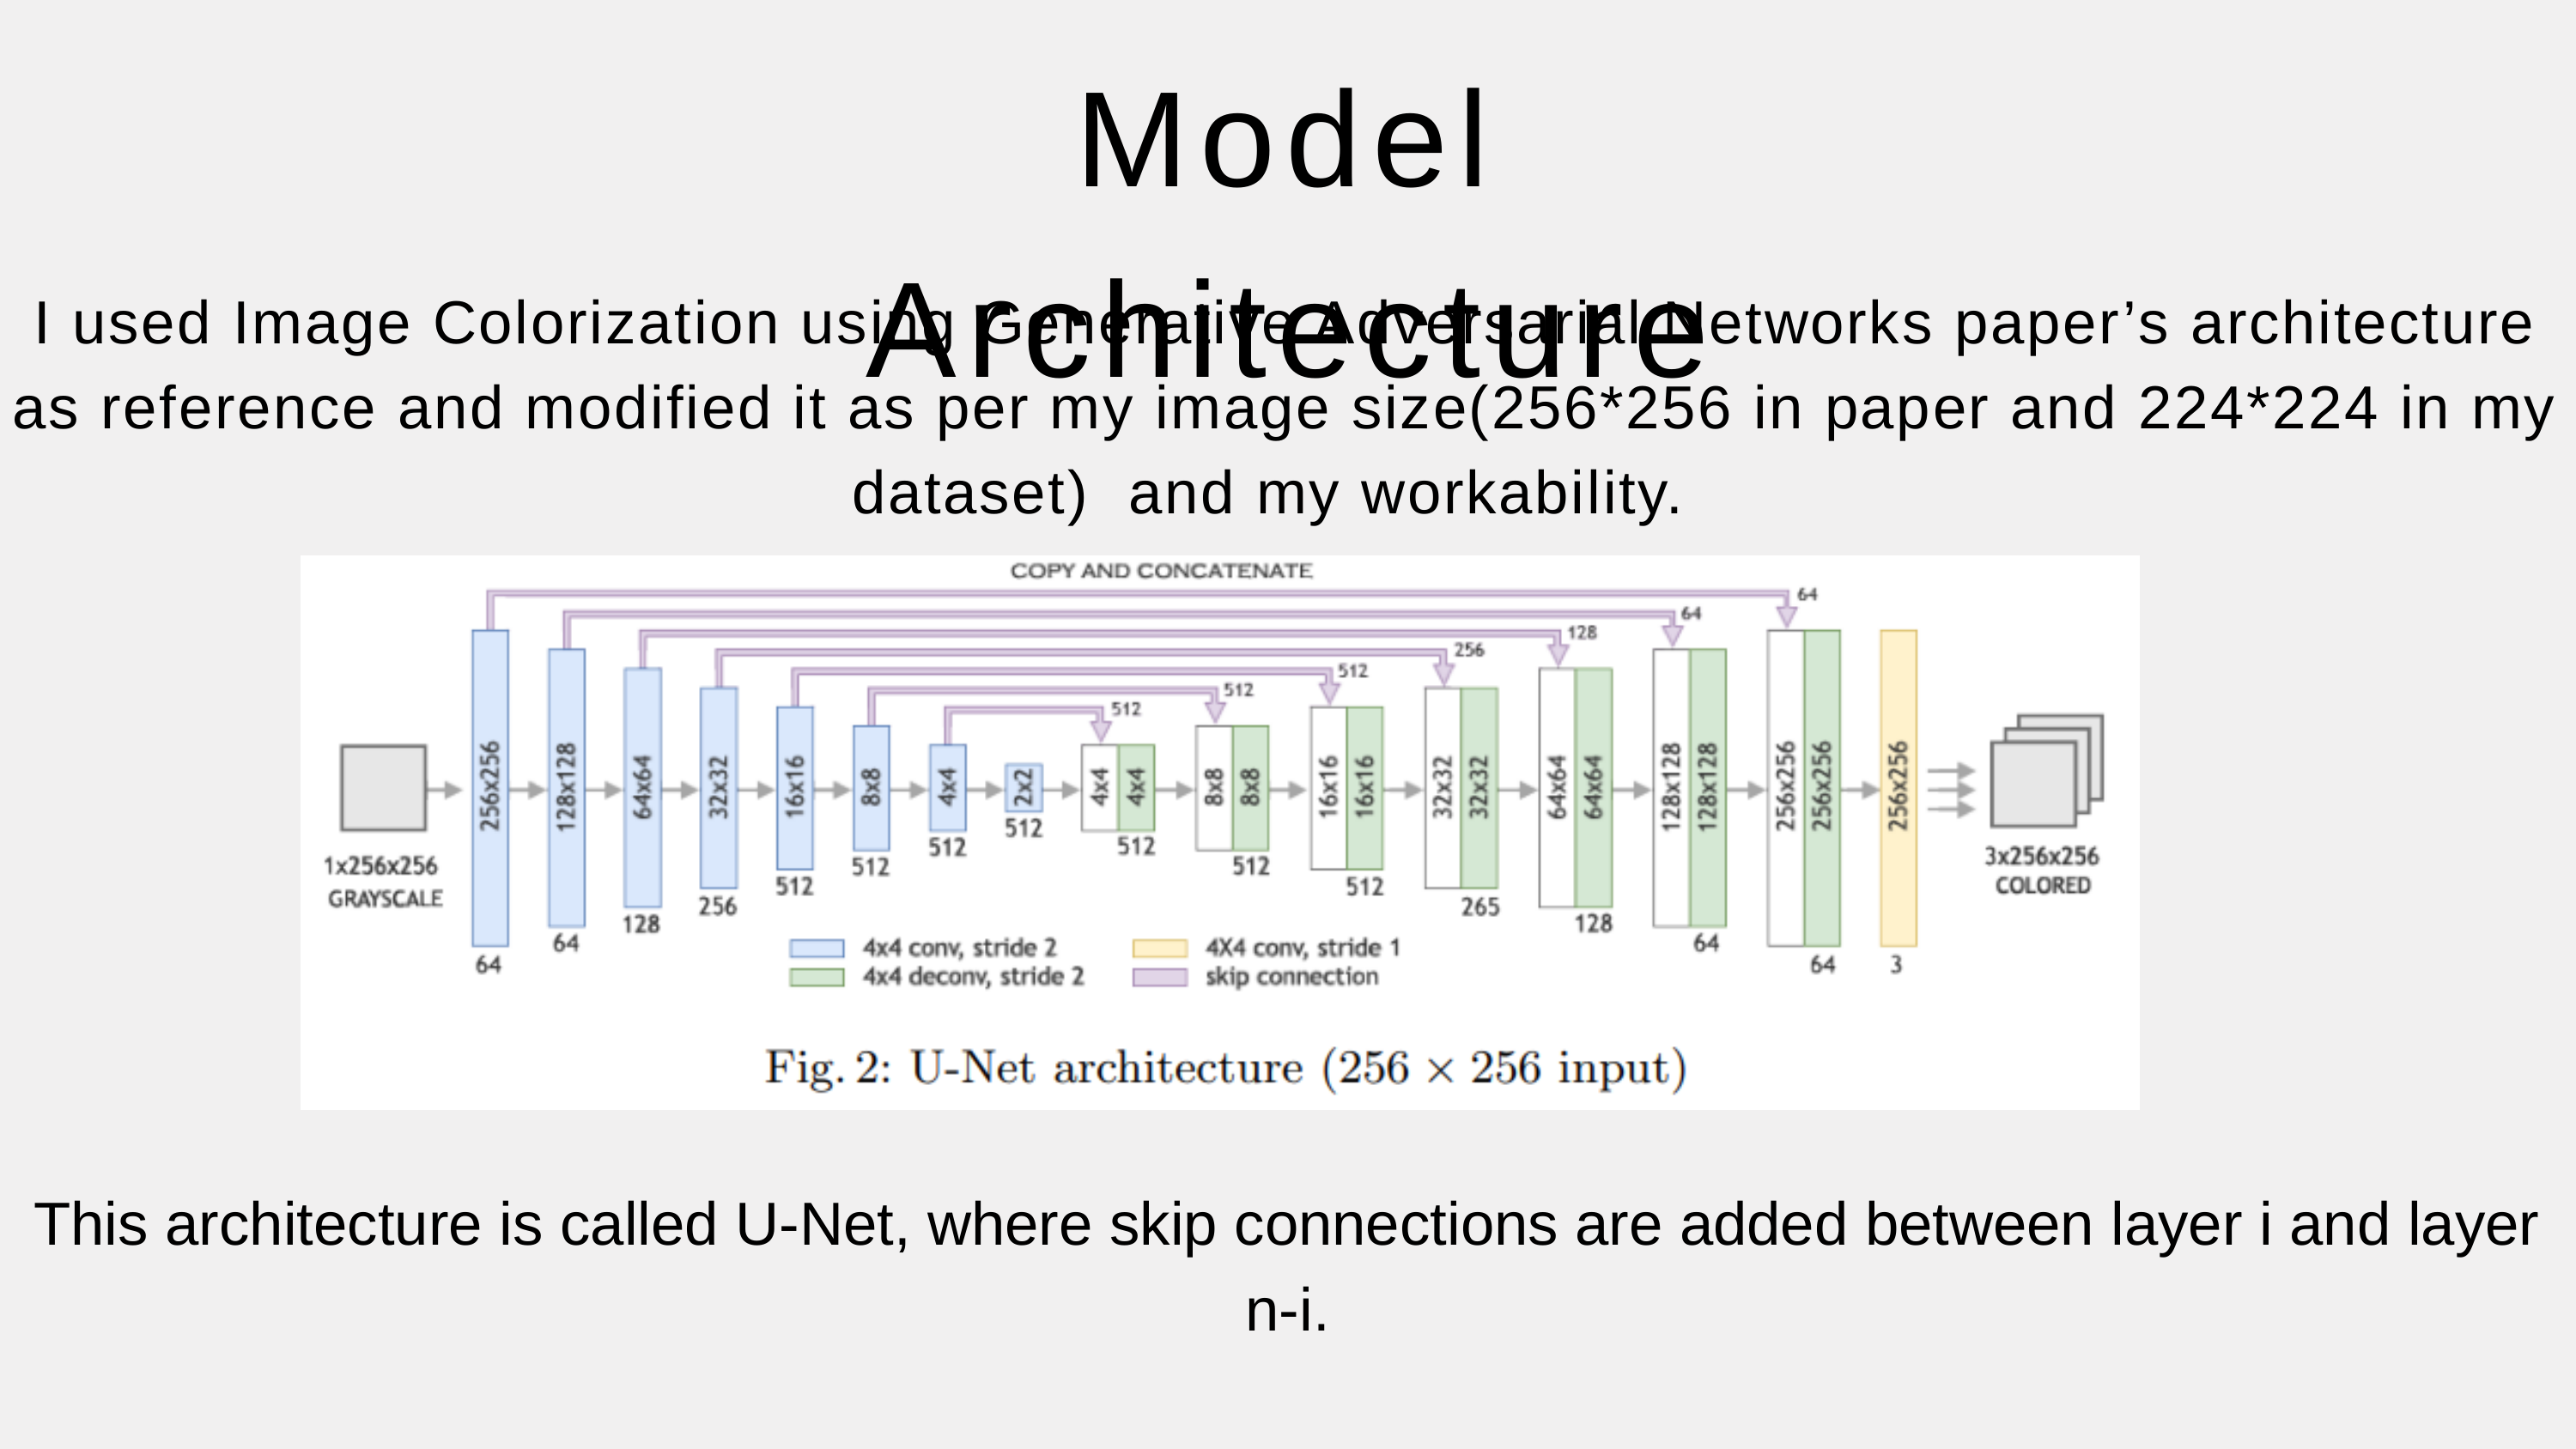

Model Architecture
I used Image Colorization using Generative Adversarial Networks paper’s architecture as reference and modified it as per my image size(256*256 in paper and 224*224 in my dataset)  and my workability.

This architecture is called U-Net, where skip connections are added between layer i and layer n-i.